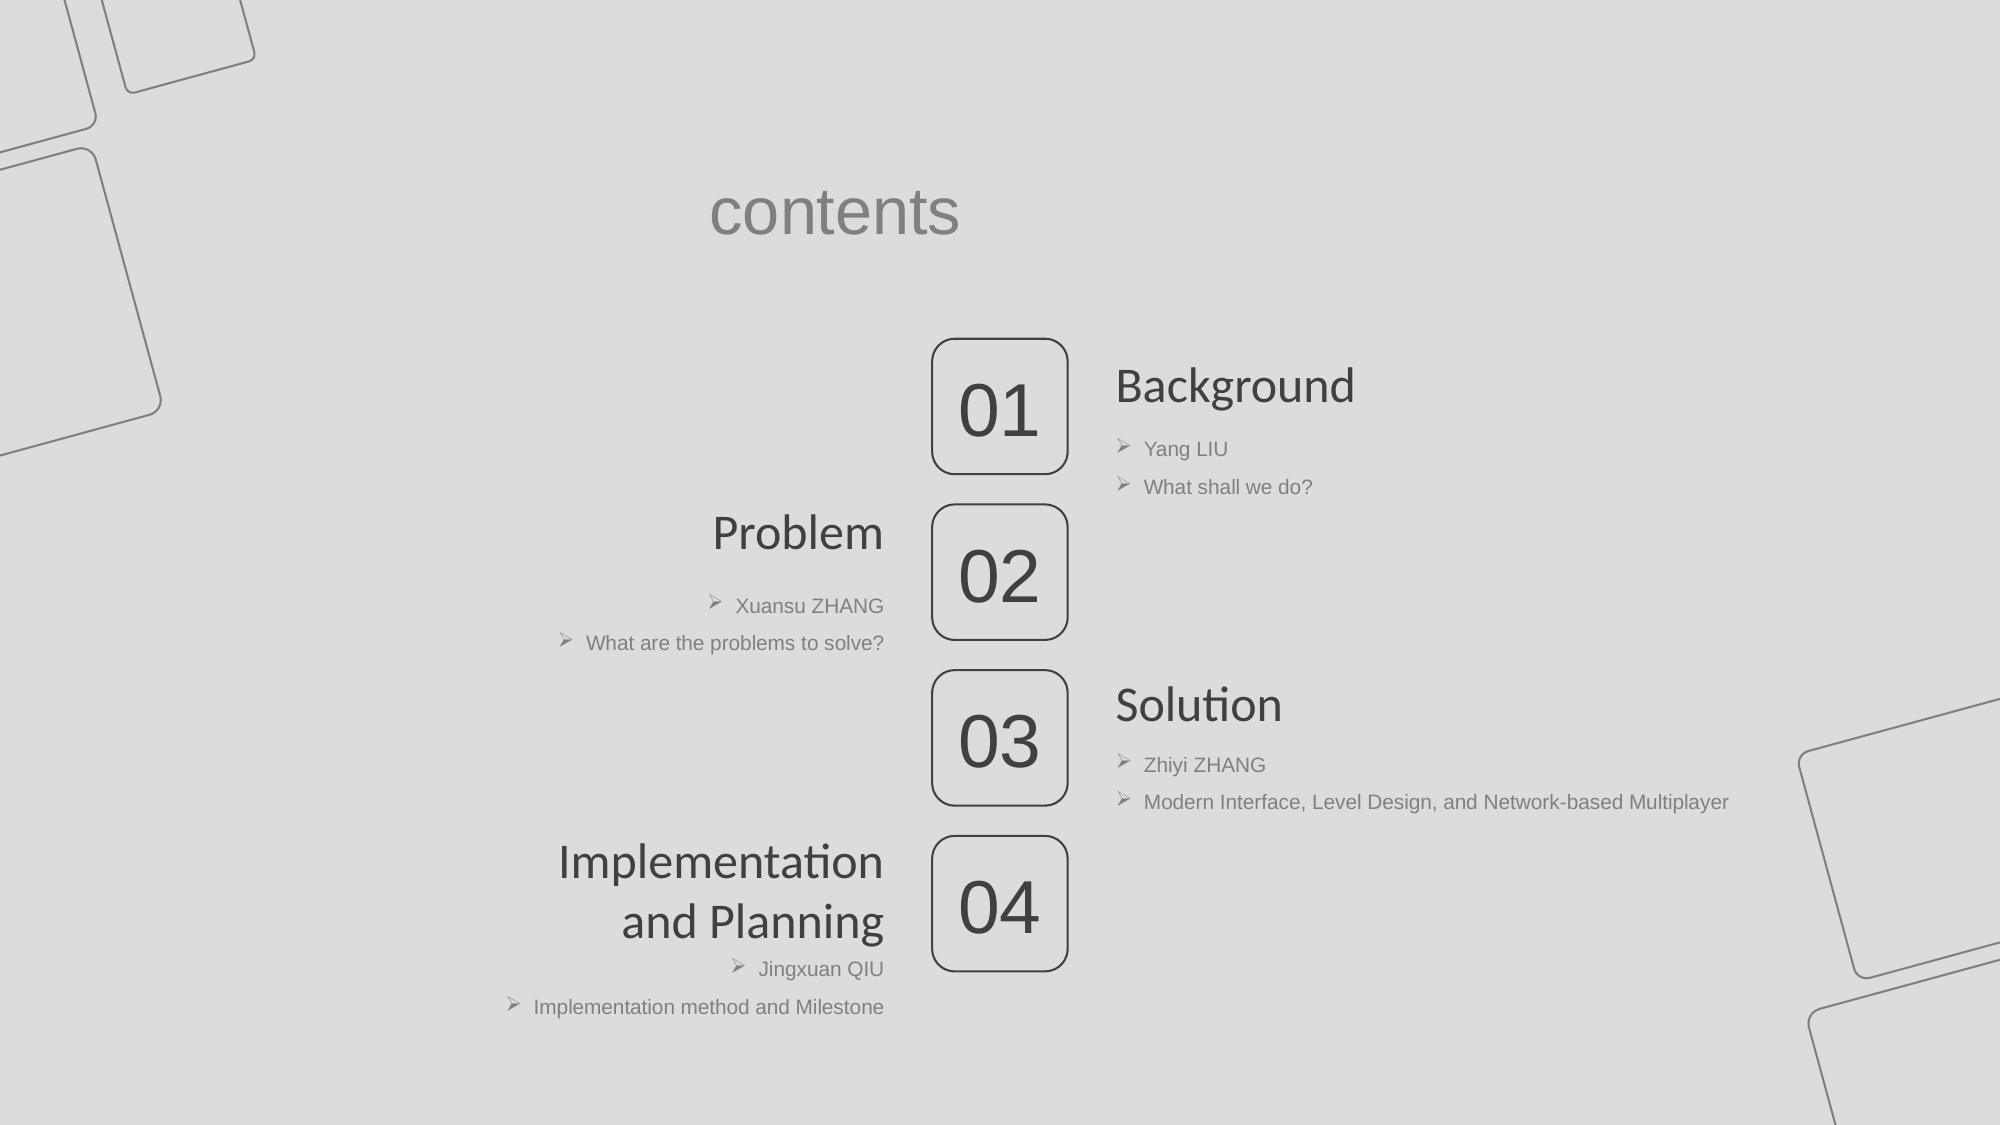

contents
01
02
03
04
Background
Yang LIU
What shall we do?
Problem
Xuansu ZHANG
What are the problems to solve?

Solution
Zhiyi ZHANG
Modern Interface, Level Design, and Network-based Multiplayer
Implementation and Planning
Jingxuan QIU
Implementation method and Milestone